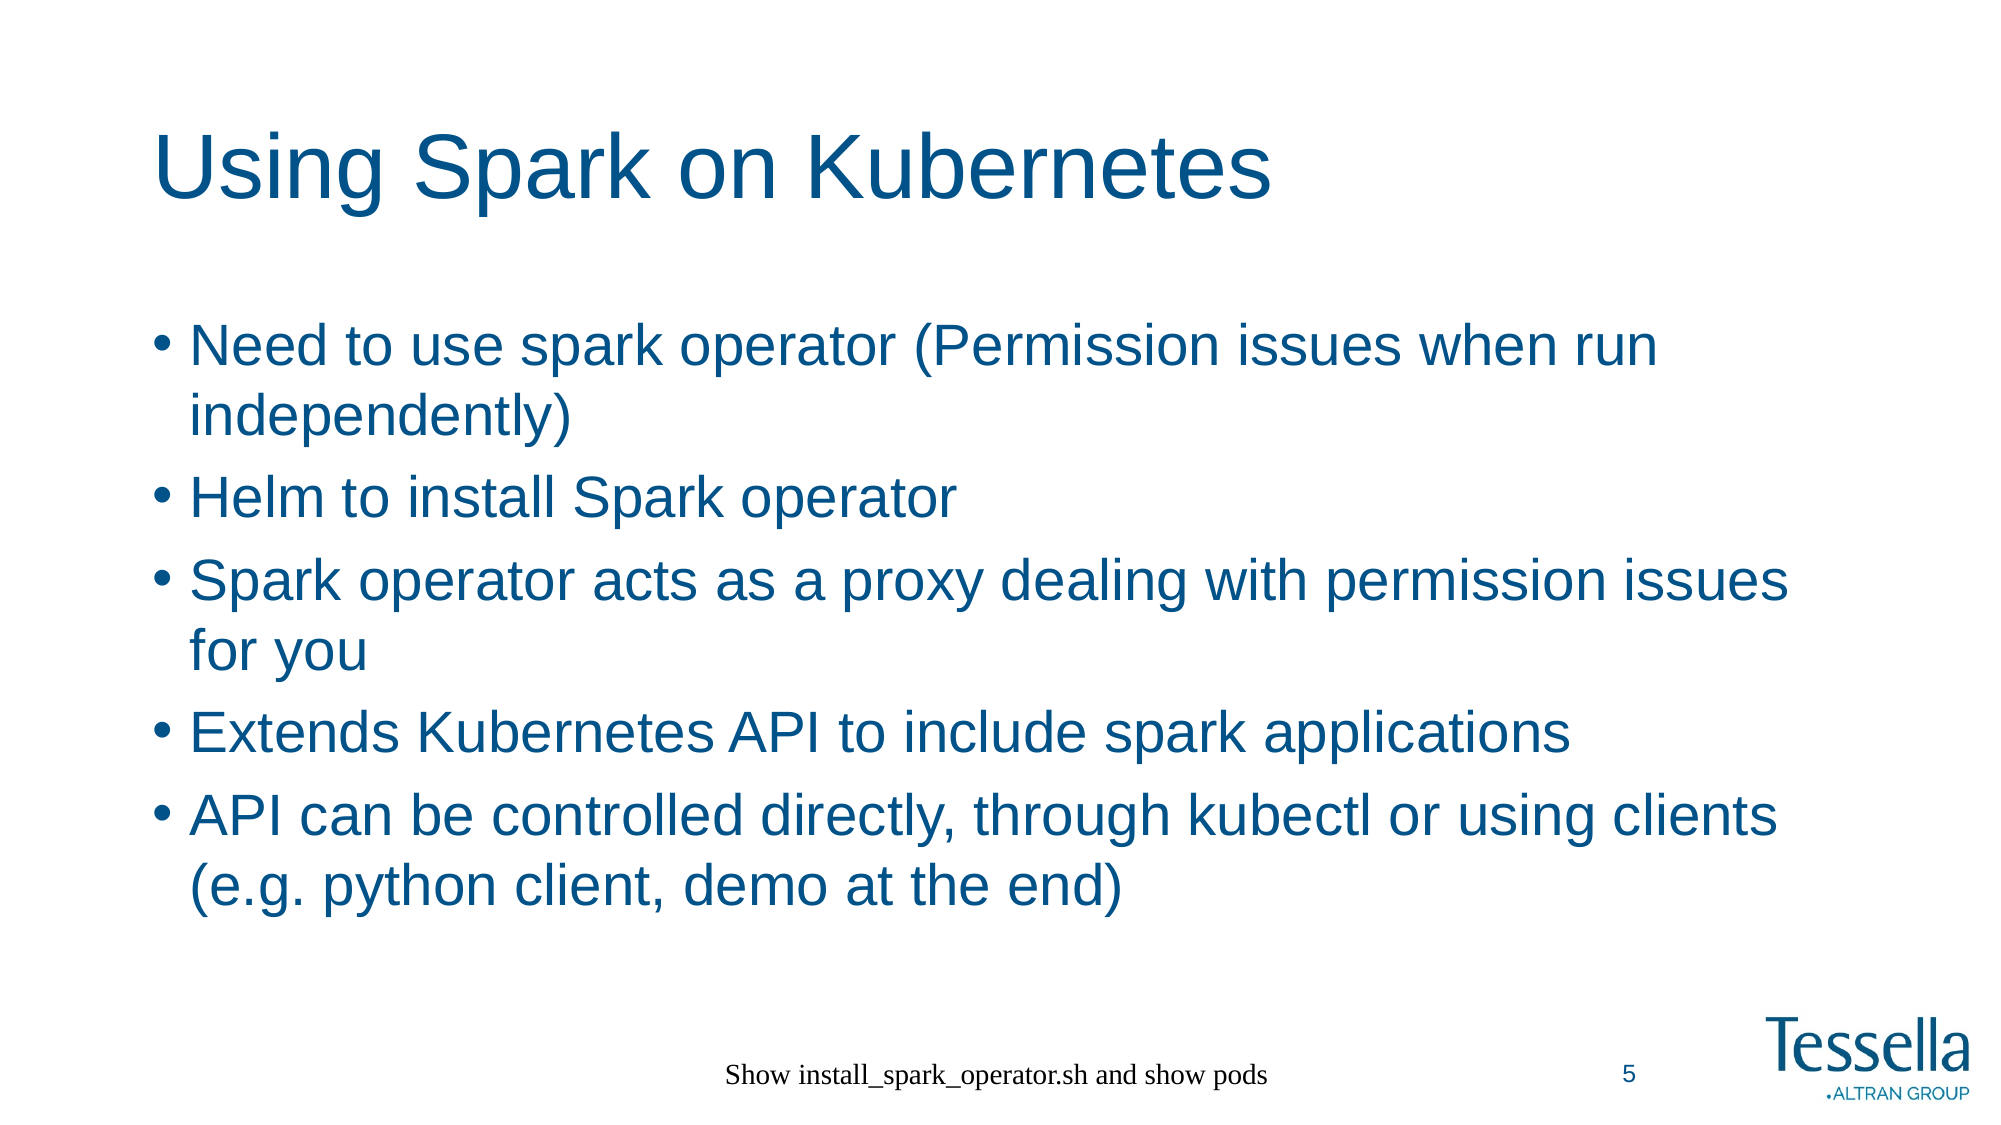

# Using Spark on Kubernetes
Need to use spark operator (Permission issues when run independently)
Helm to install Spark operator
Spark operator acts as a proxy dealing with permission issues for you
Extends Kubernetes API to include spark applications
API can be controlled directly, through kubectl or using clients (e.g. python client, demo at the end)

Show install_spark_operator.sh and show pods
5